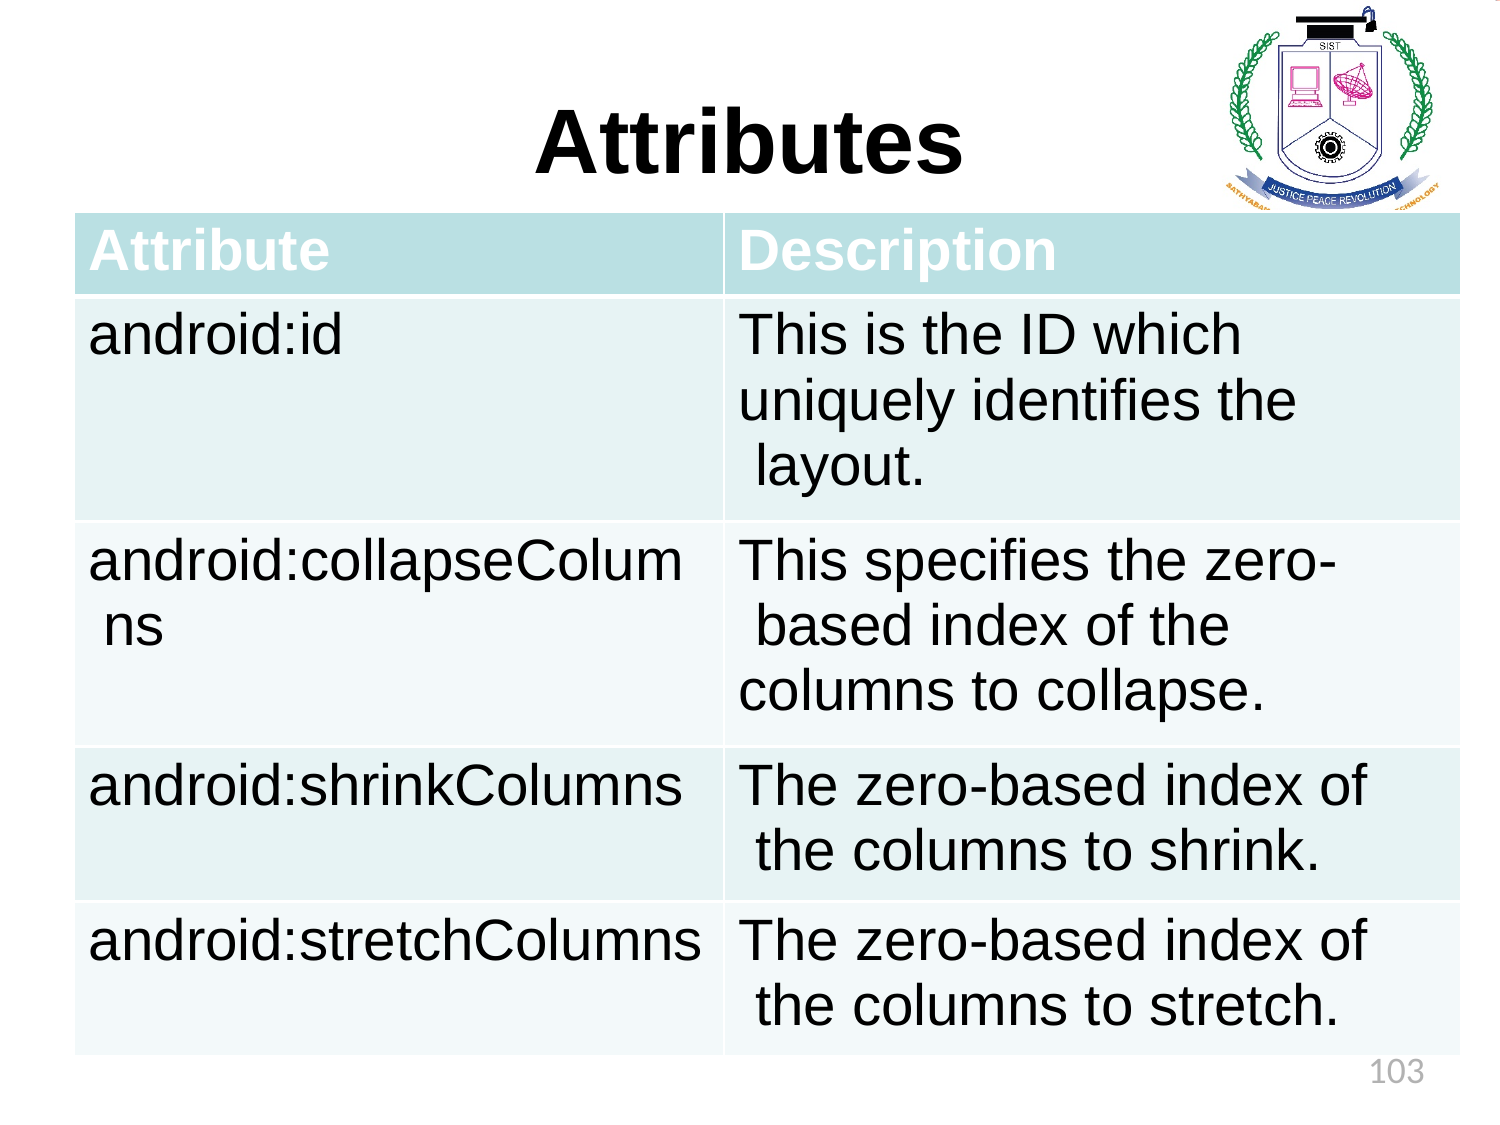

# Attributes
| Attribute | Description |
| --- | --- |
| android:id | This is the ID which uniquely identifies the layout. |
| android:collapseColum ns | This specifies the zero- based index of the columns to collapse. |
| android:shrinkColumns | The zero-based index of the columns to shrink. |
| android:stretchColumns | The zero-based index of the columns to stretch. |
103